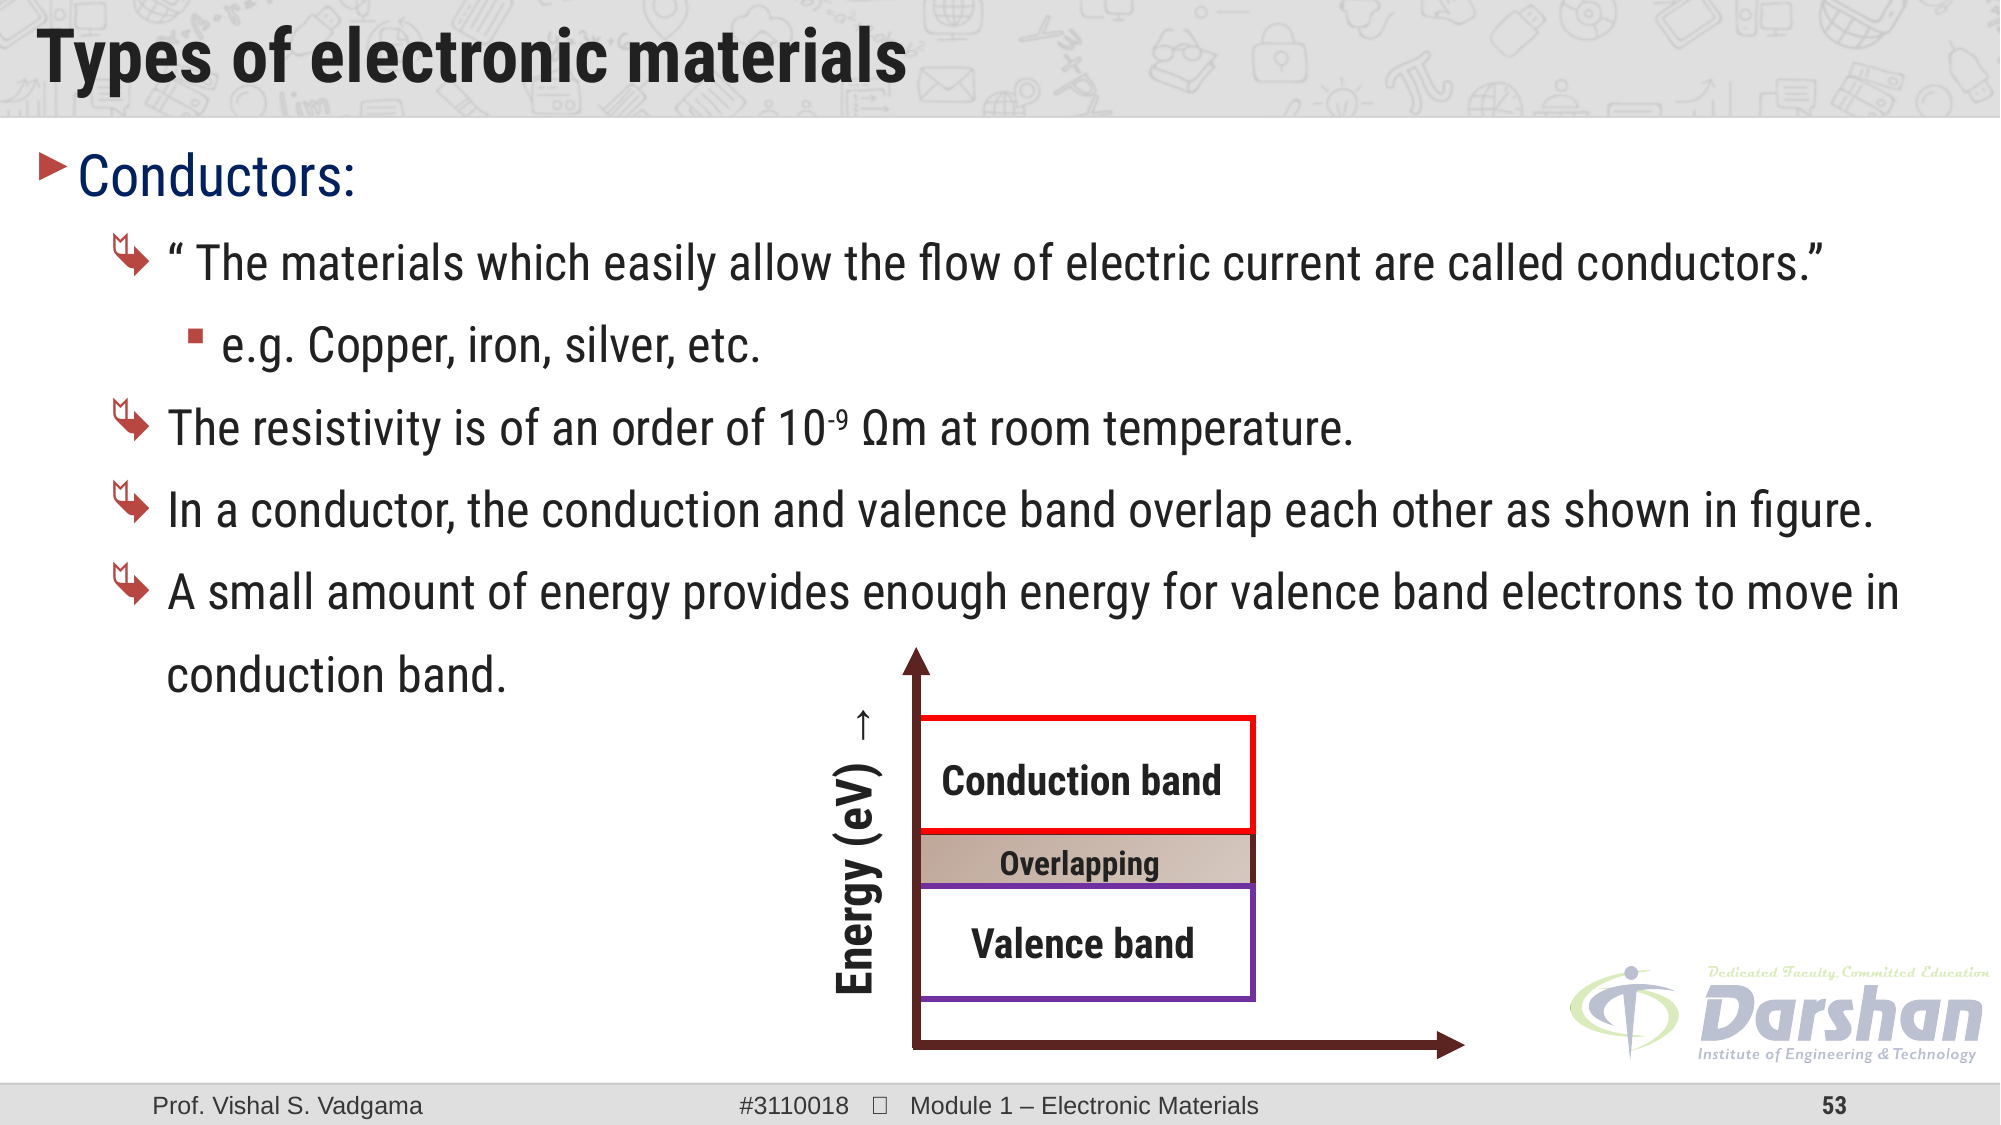

# Types of electronic materials
Conductors:
“ The materials which easily allow the flow of electric current are called conductors.”
e.g. Copper, iron, silver, etc.
The resistivity is of an order of 10-9 Ωm at room temperature.
In a conductor, the conduction and valence band overlap each other as shown in figure.
A small amount of energy provides enough energy for valence band electrons to move in
conduction band.

Conduction band
Energy (eV) →

Overlapping

Valence band